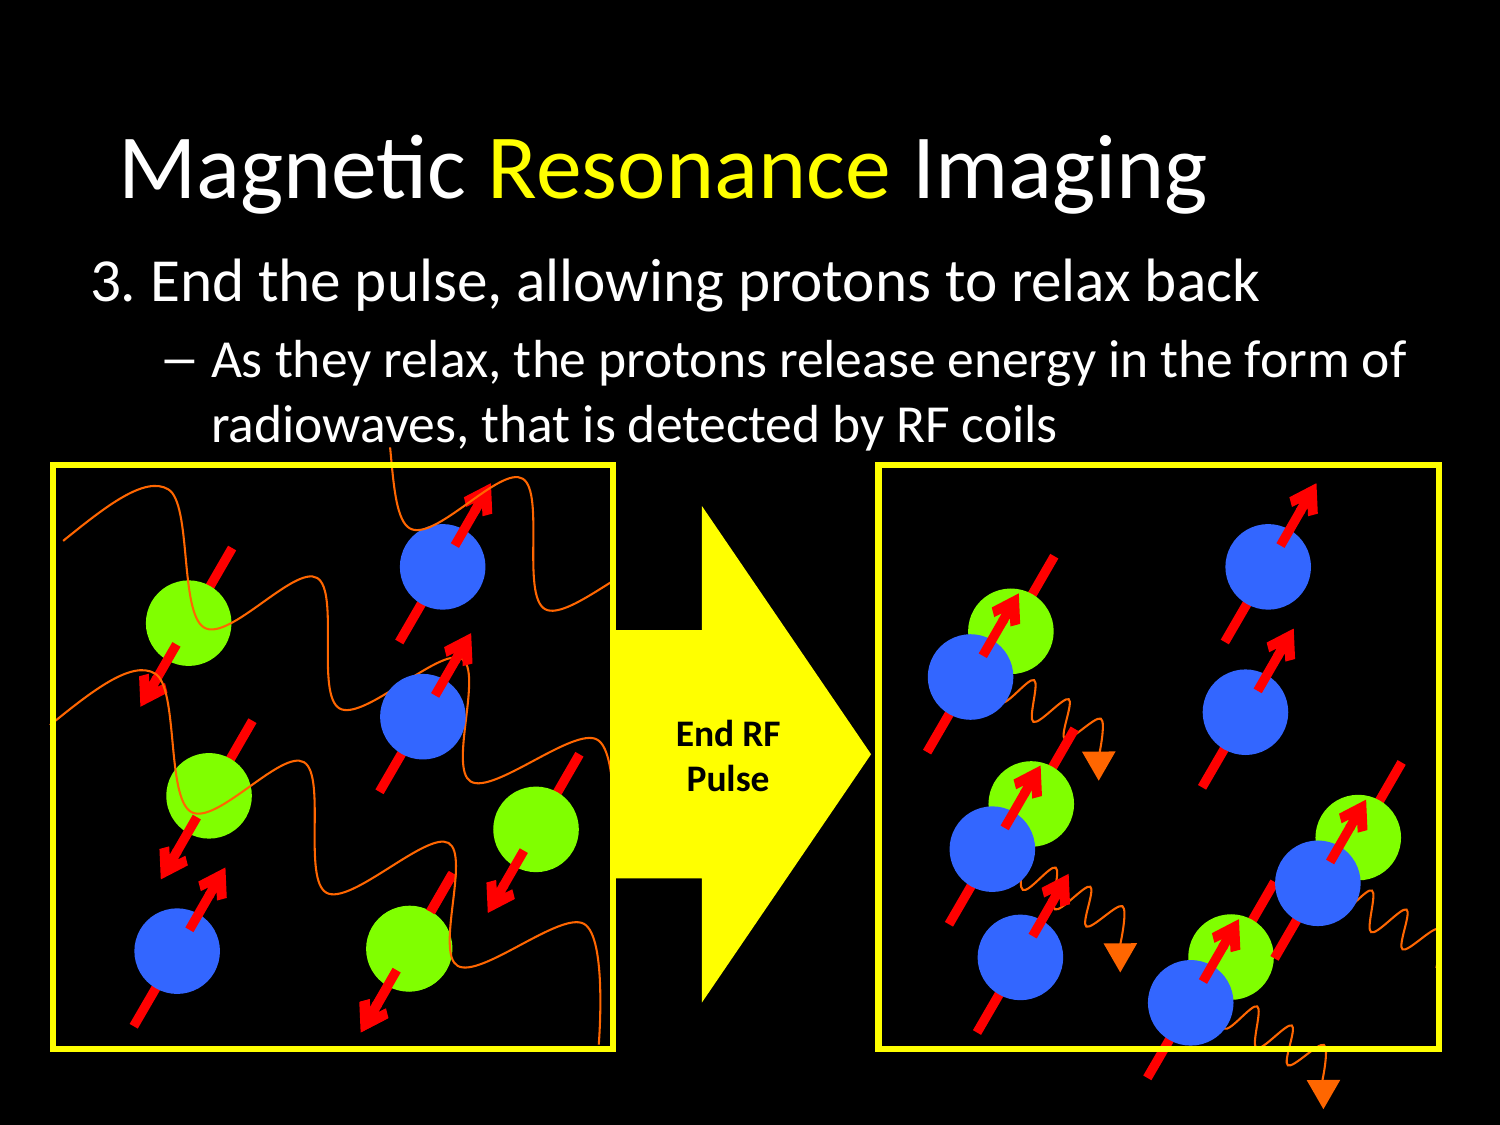

# Magnetic Resonance Imaging
3. End the pulse, allowing protons to relax back
As they relax, the protons release energy in the form of radiowaves, that is detected by RF coils

End RF Pulse
Apply RF Pulse